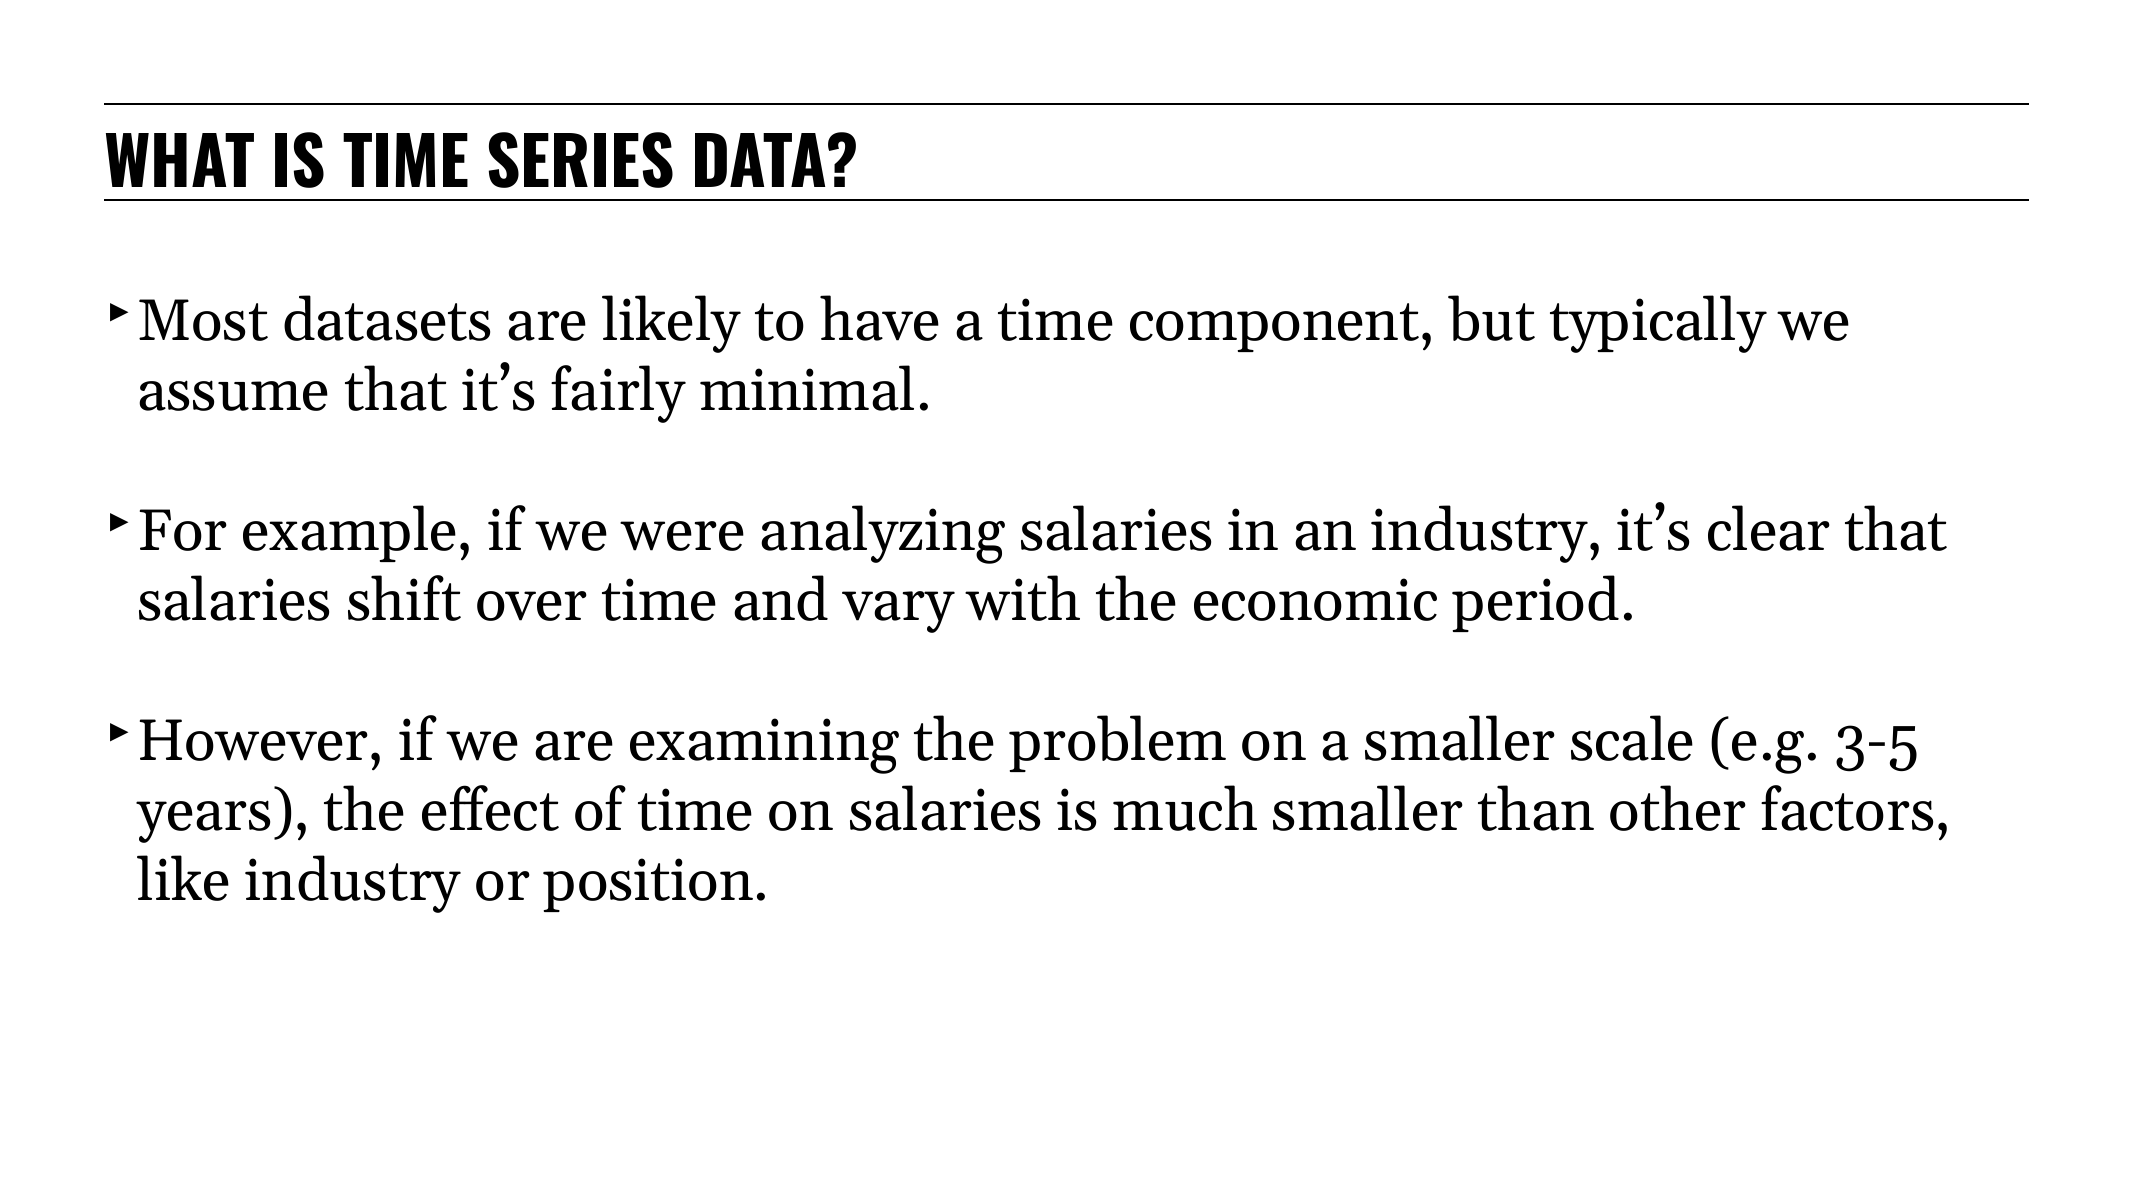

WHAT IS TIME SERIES DATA?

Most datasets are likely to have a time component, but typically we assume that it’s fairly minimal.

For example, if we were analyzing salaries in an industry, it’s clear that salaries shift over time and vary with the economic period.

However, if we are examining the problem on a smaller scale (e.g. 3-5 years), the effect of time on salaries is much smaller than other factors, like industry or position.